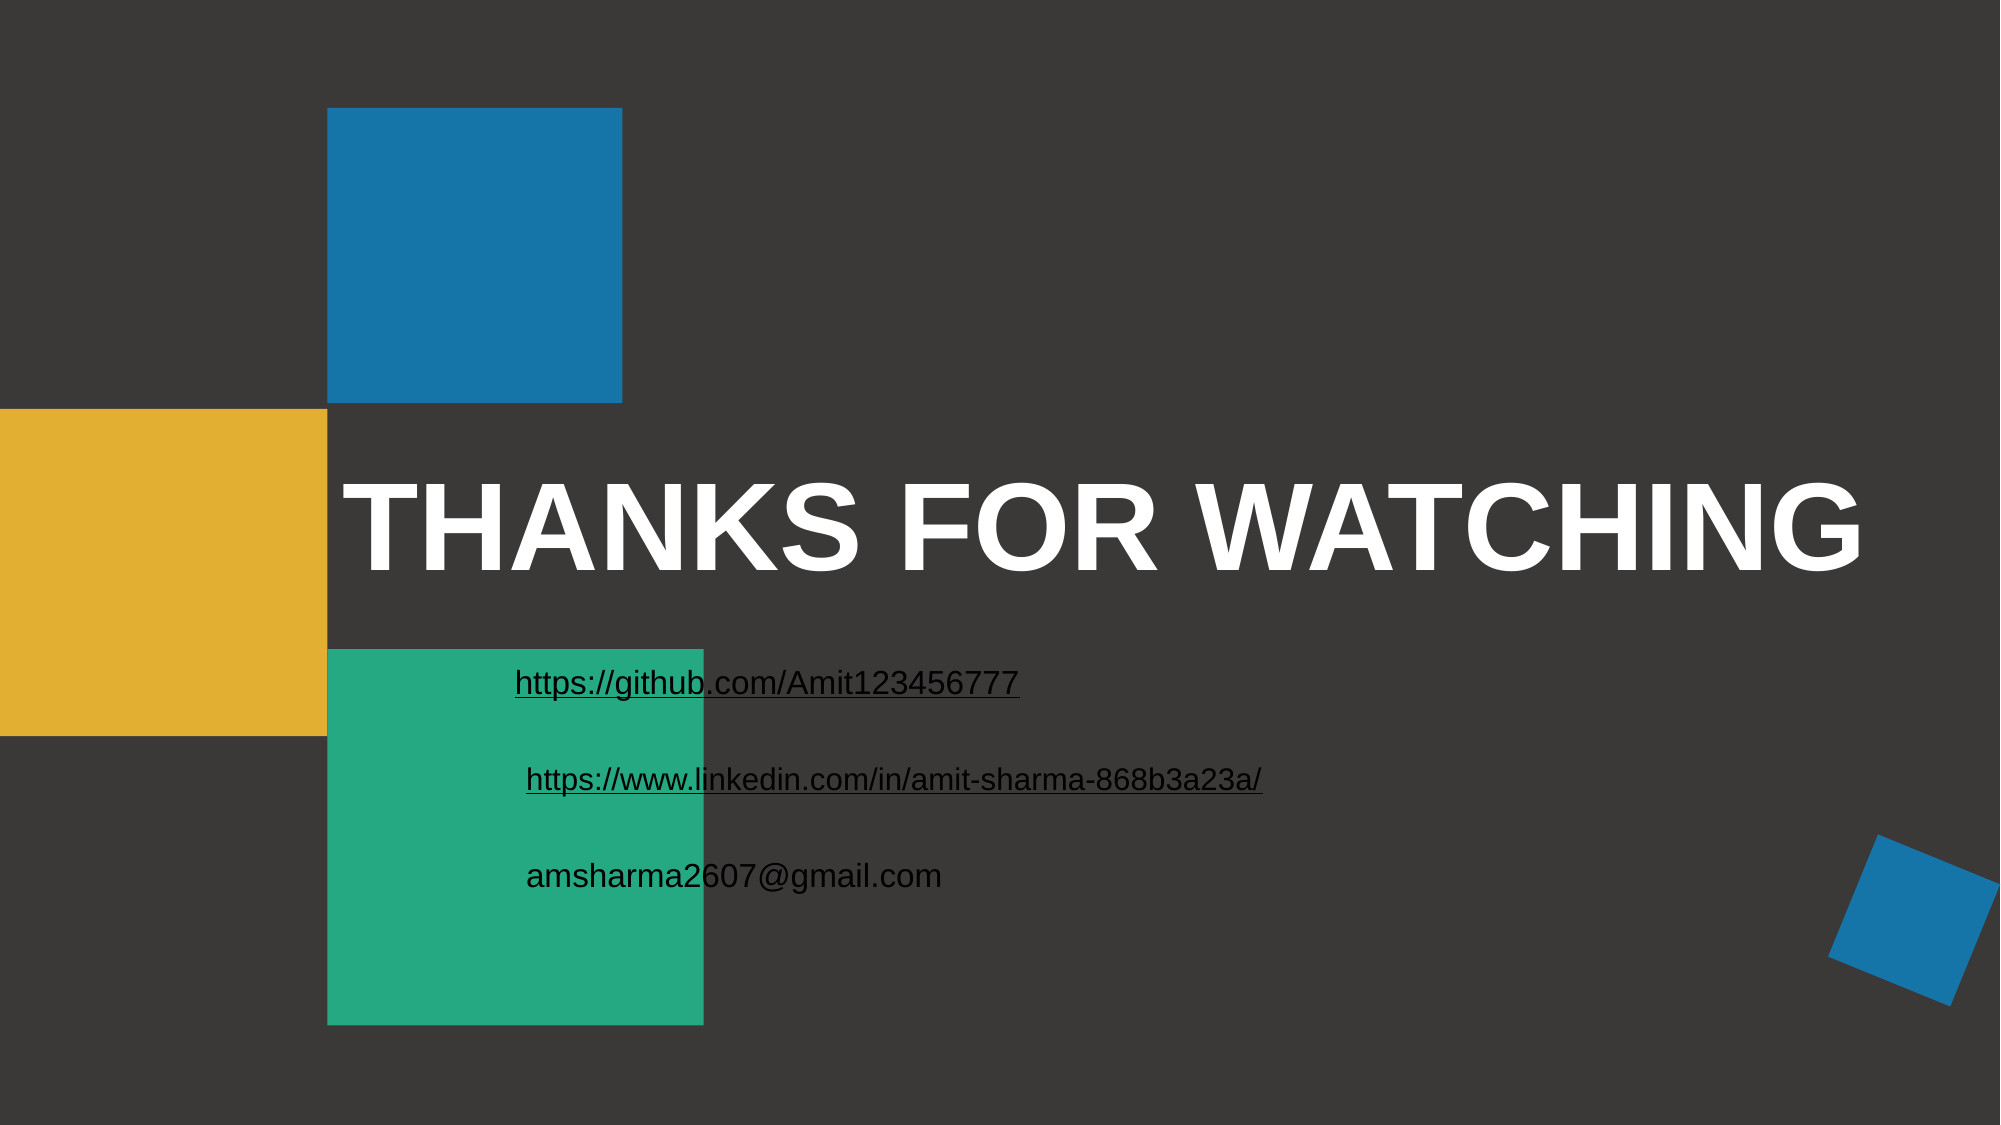

# THANKS FOR WATCHING
https://github.com/Amit123456777
https://www.linkedin.com/in/amit-sharma-868b3a23a/
amsharma2607@gmail.com